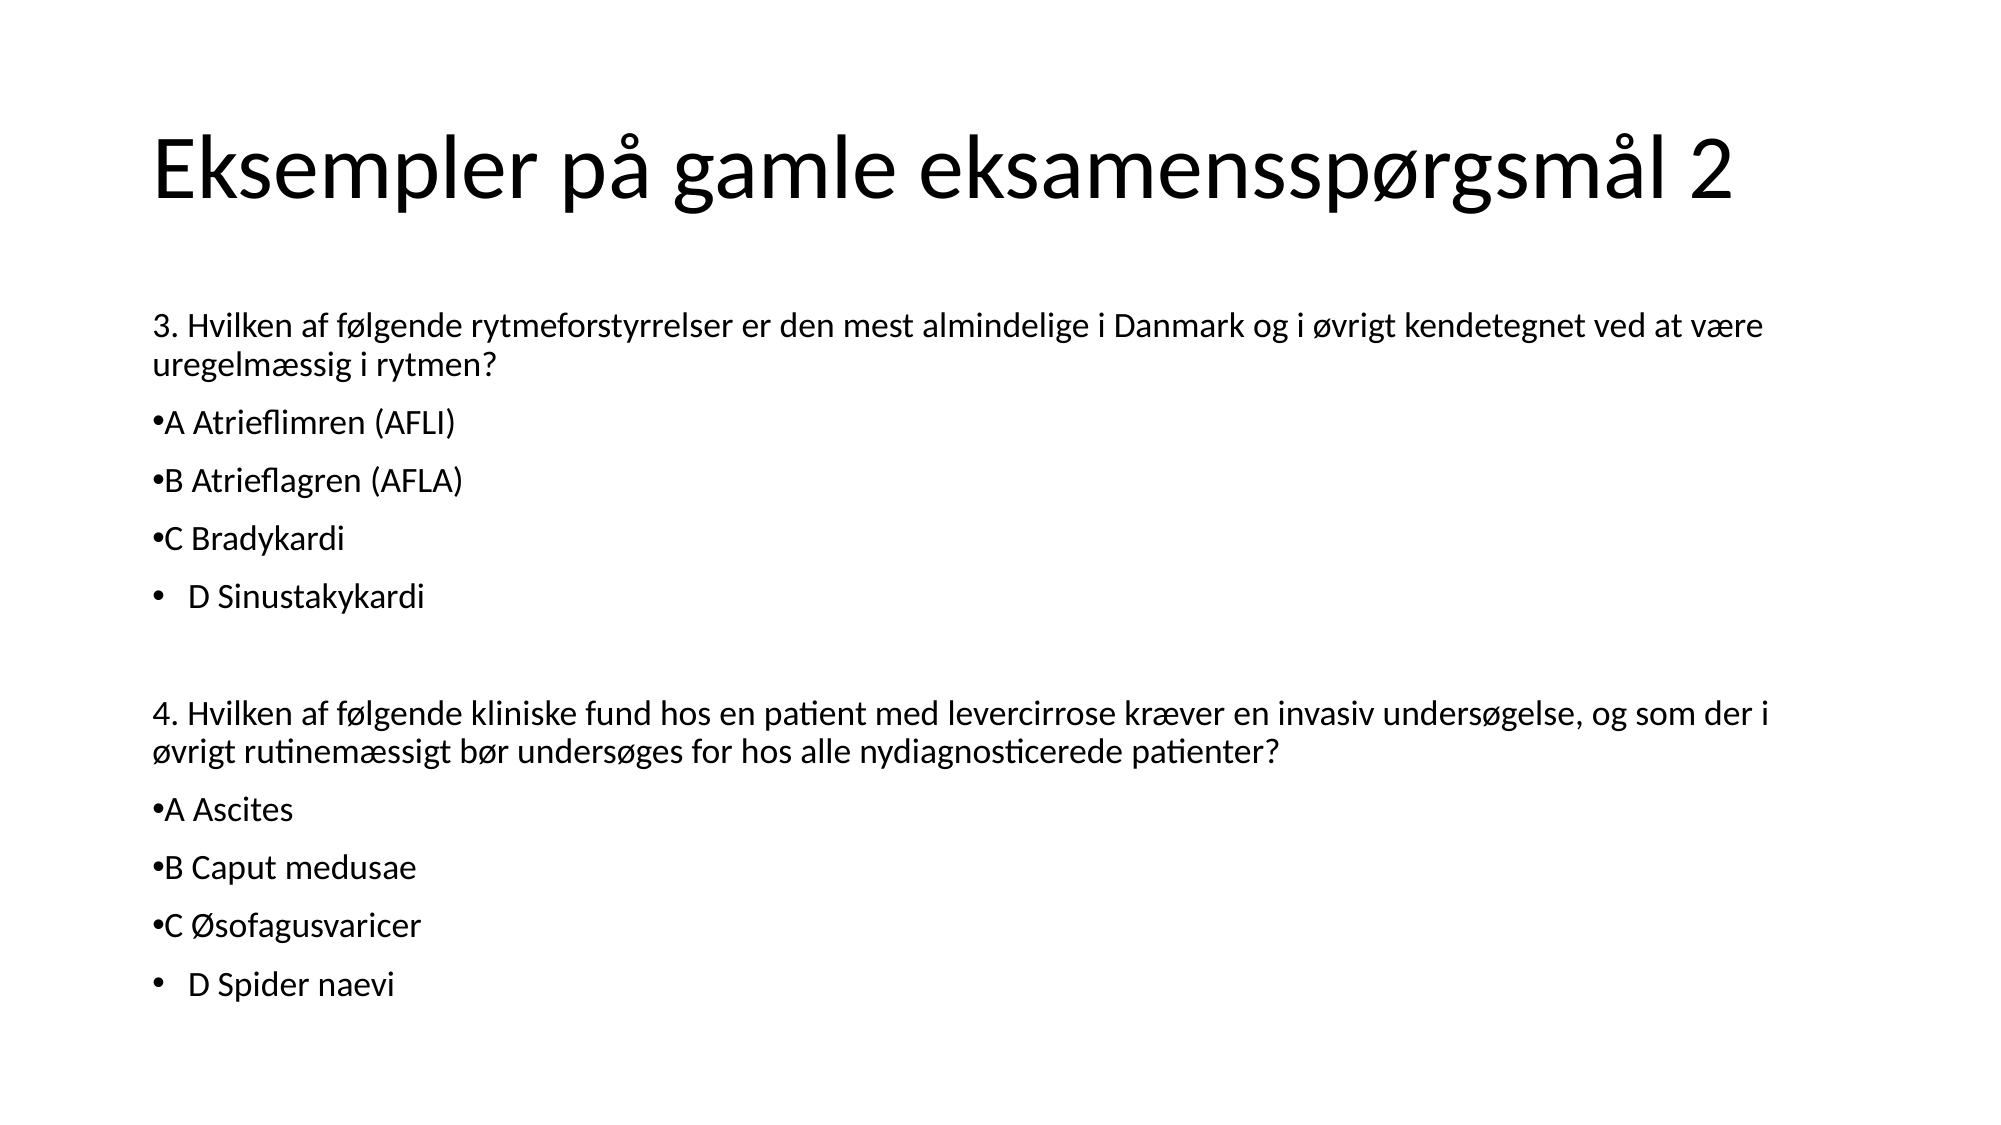

# Eksempler på gamle eksamensspørgsmål 2
3. Hvilken af følgende rytmeforstyrrelser er den mest almindelige i Danmark og i øvrigt kendetegnet ved at være uregelmæssig i rytmen?
A Atrieflimren (AFLI)
B Atrieflagren (AFLA)
C Bradykardi
D Sinustakykardi

4. Hvilken af følgende kliniske fund hos en patient med levercirrose kræver en invasiv undersøgelse, og som der i øvrigt rutinemæssigt bør undersøges for hos alle nydiagnosticerede patienter?
A Ascites
B Caput medusae
C Øsofagusvaricer
D Spider naevi